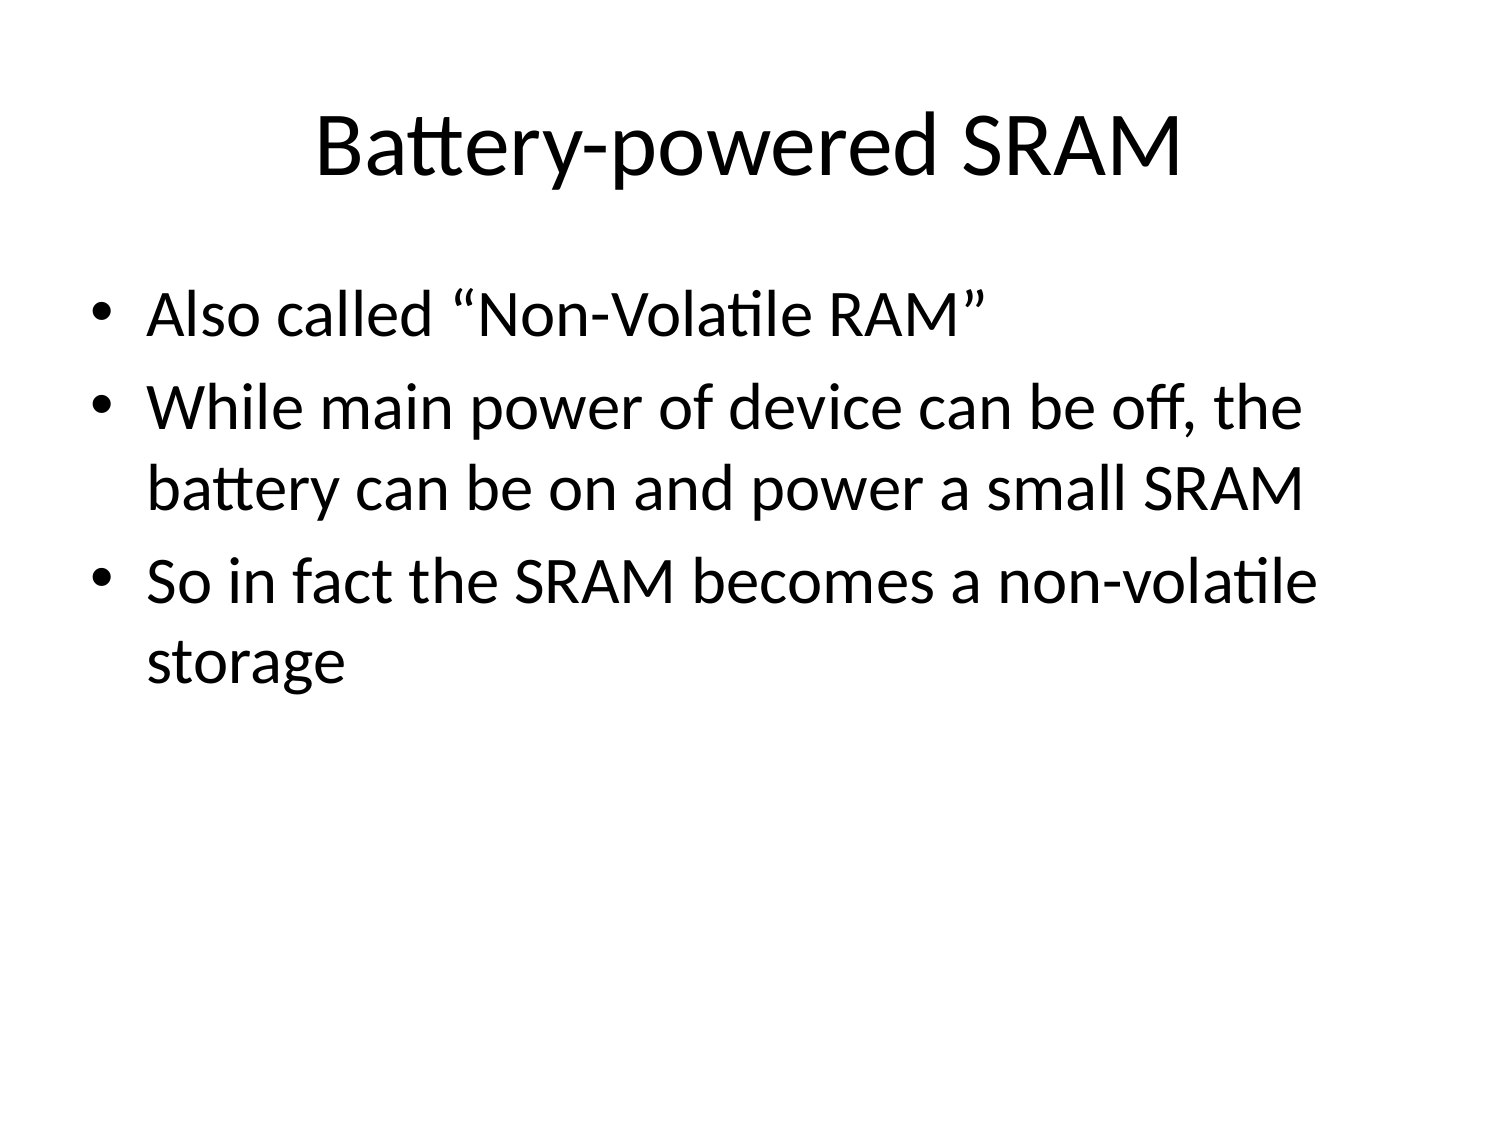

# Battery-powered SRAM
Also called “Non-Volatile RAM”
While main power of device can be off, the battery can be on and power a small SRAM
So in fact the SRAM becomes a non-volatile storage